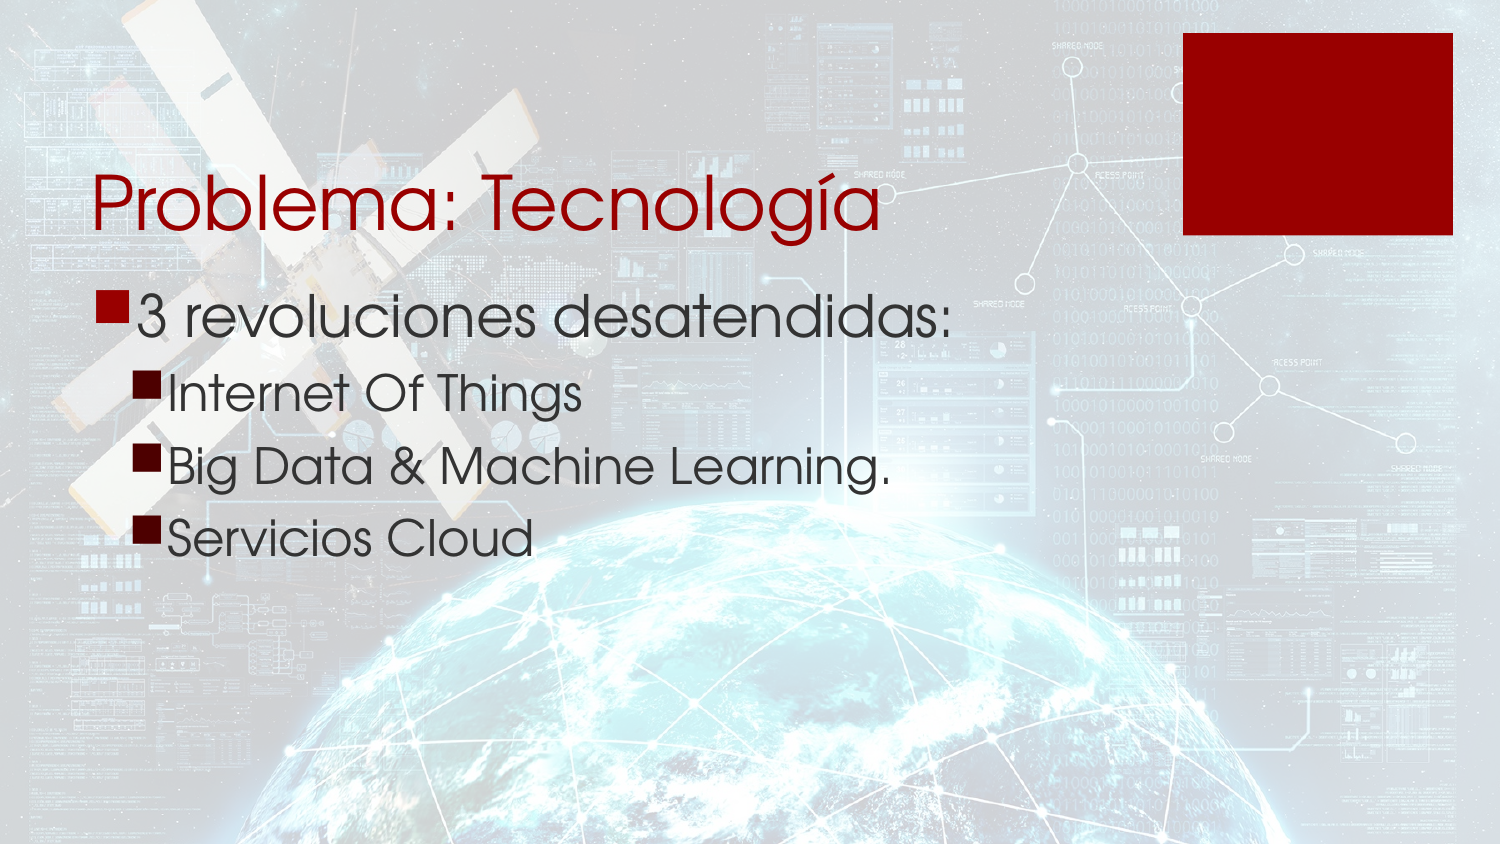

# Problema: Tecnología
3 revoluciones desatendidas:
Internet Of Things
Big Data & Machine Learning.
Servicios Cloud